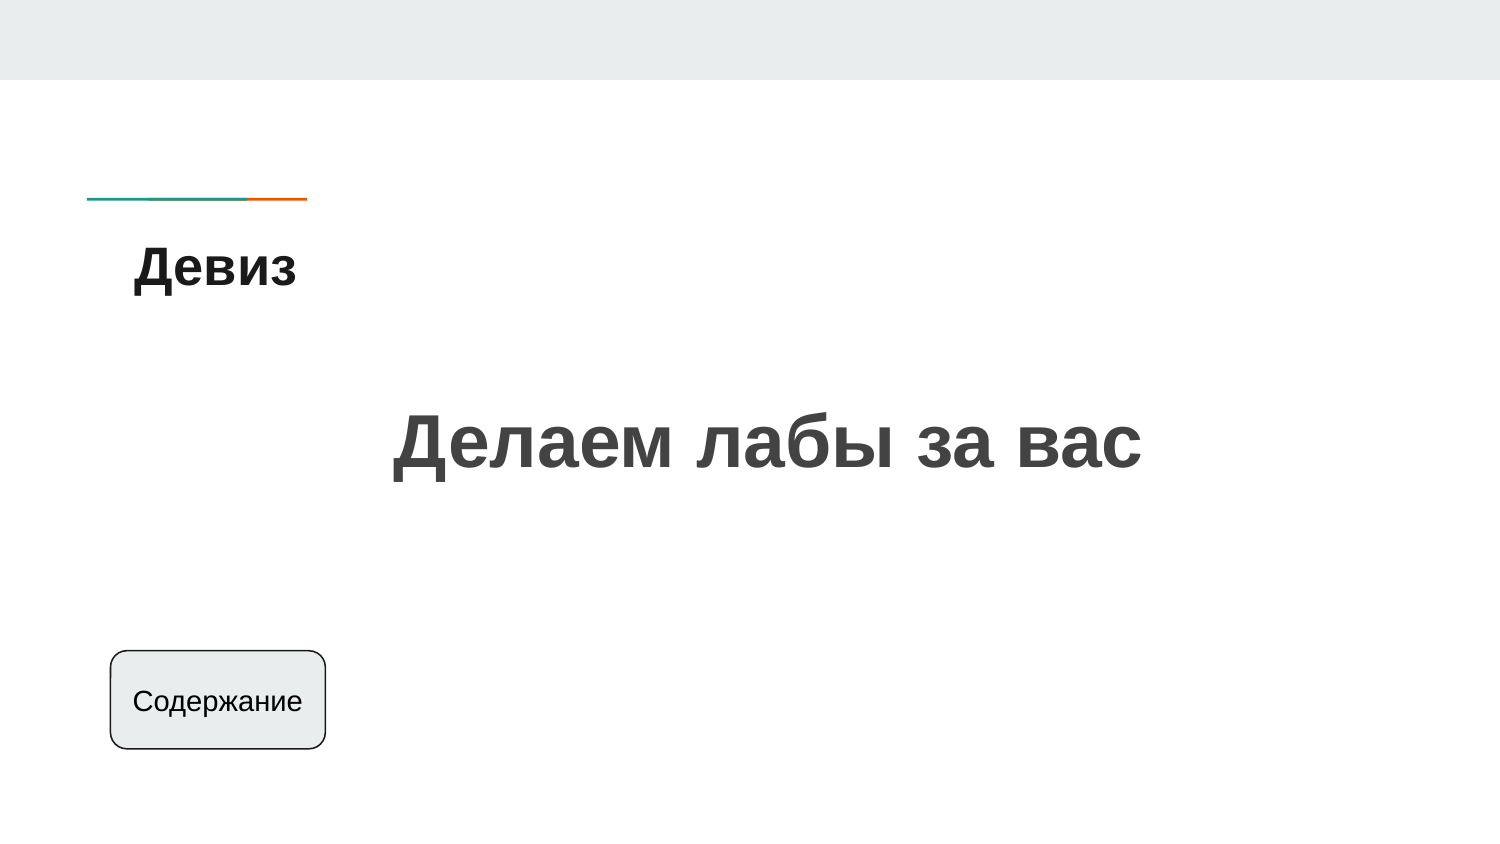

# Девиз
Делаем лабы за вас
Содержание